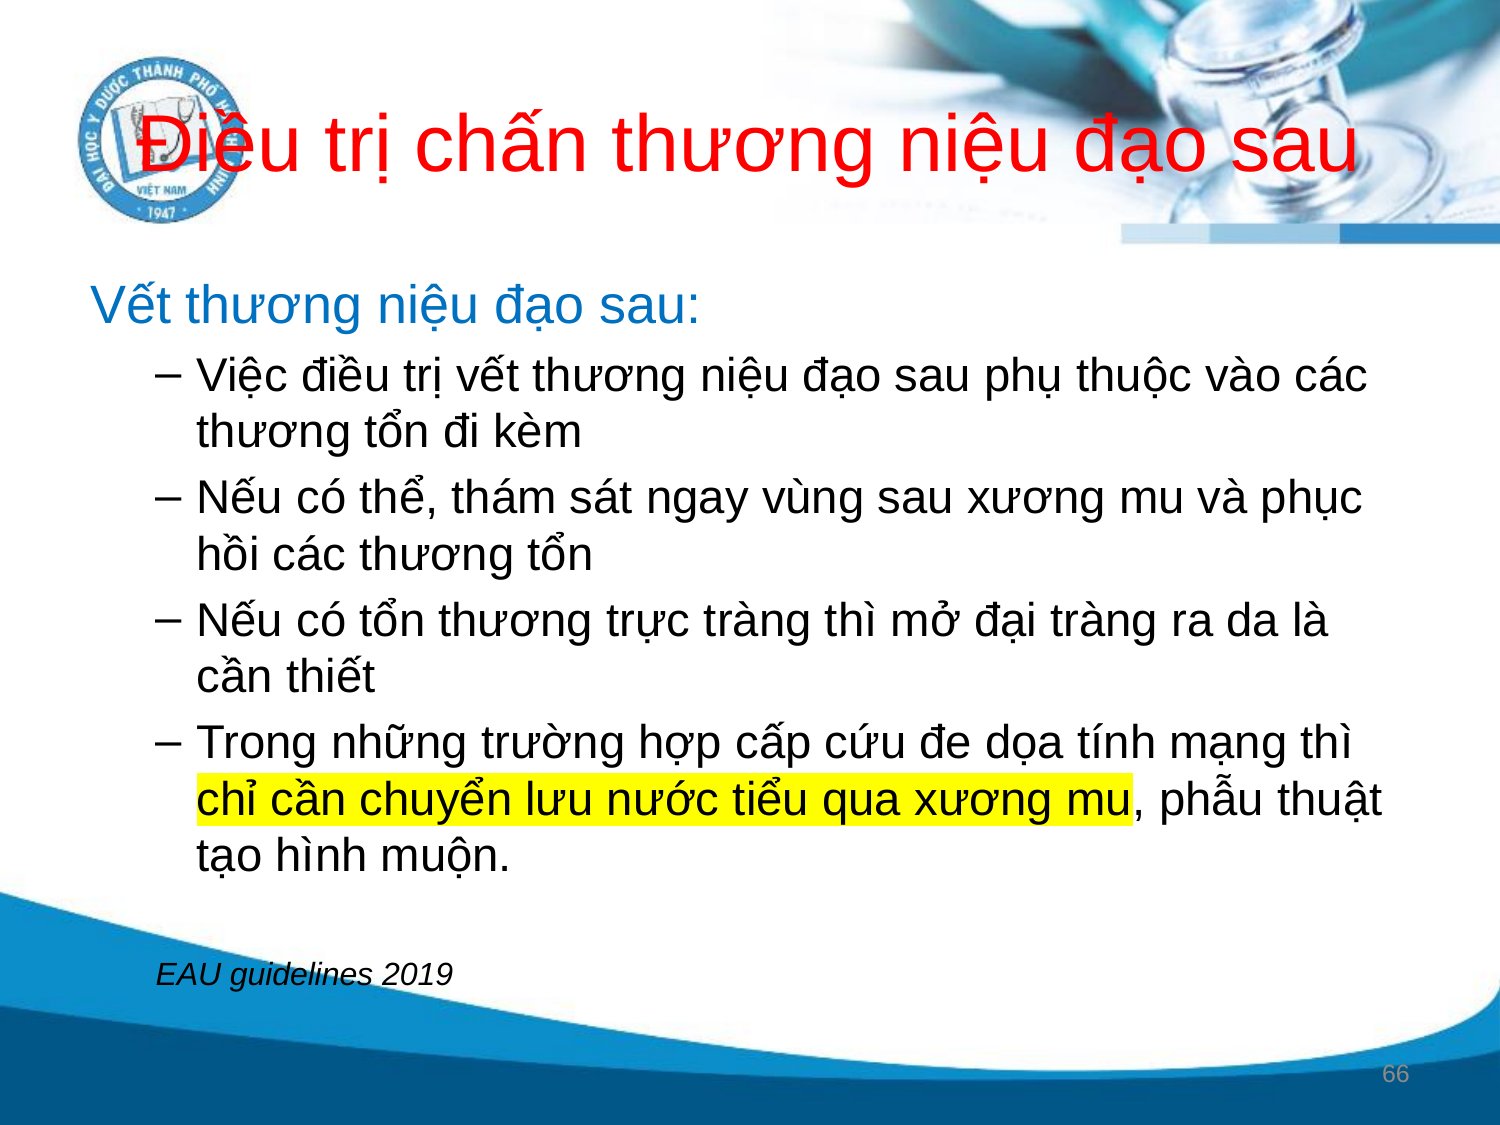

# Điều trị chấn thương niệu đạo sau
Vết thương niệu đạo sau:
Việc điều trị vết thương niệu đạo sau phụ thuộc vào các thương tổn đi kèm
Nếu có thể, thám sát ngay vùng sau xương mu và phục hồi các thương tổn
Nếu có tổn thương trực tràng thì mở đại tràng ra da là cần thiết
Trong những trường hợp cấp cứu đe dọa tính mạng thì chỉ cần chuyển lưu nước tiểu qua xương mu, phẫu thuật tạo hình muộn.

EAU guidelines 2019
66